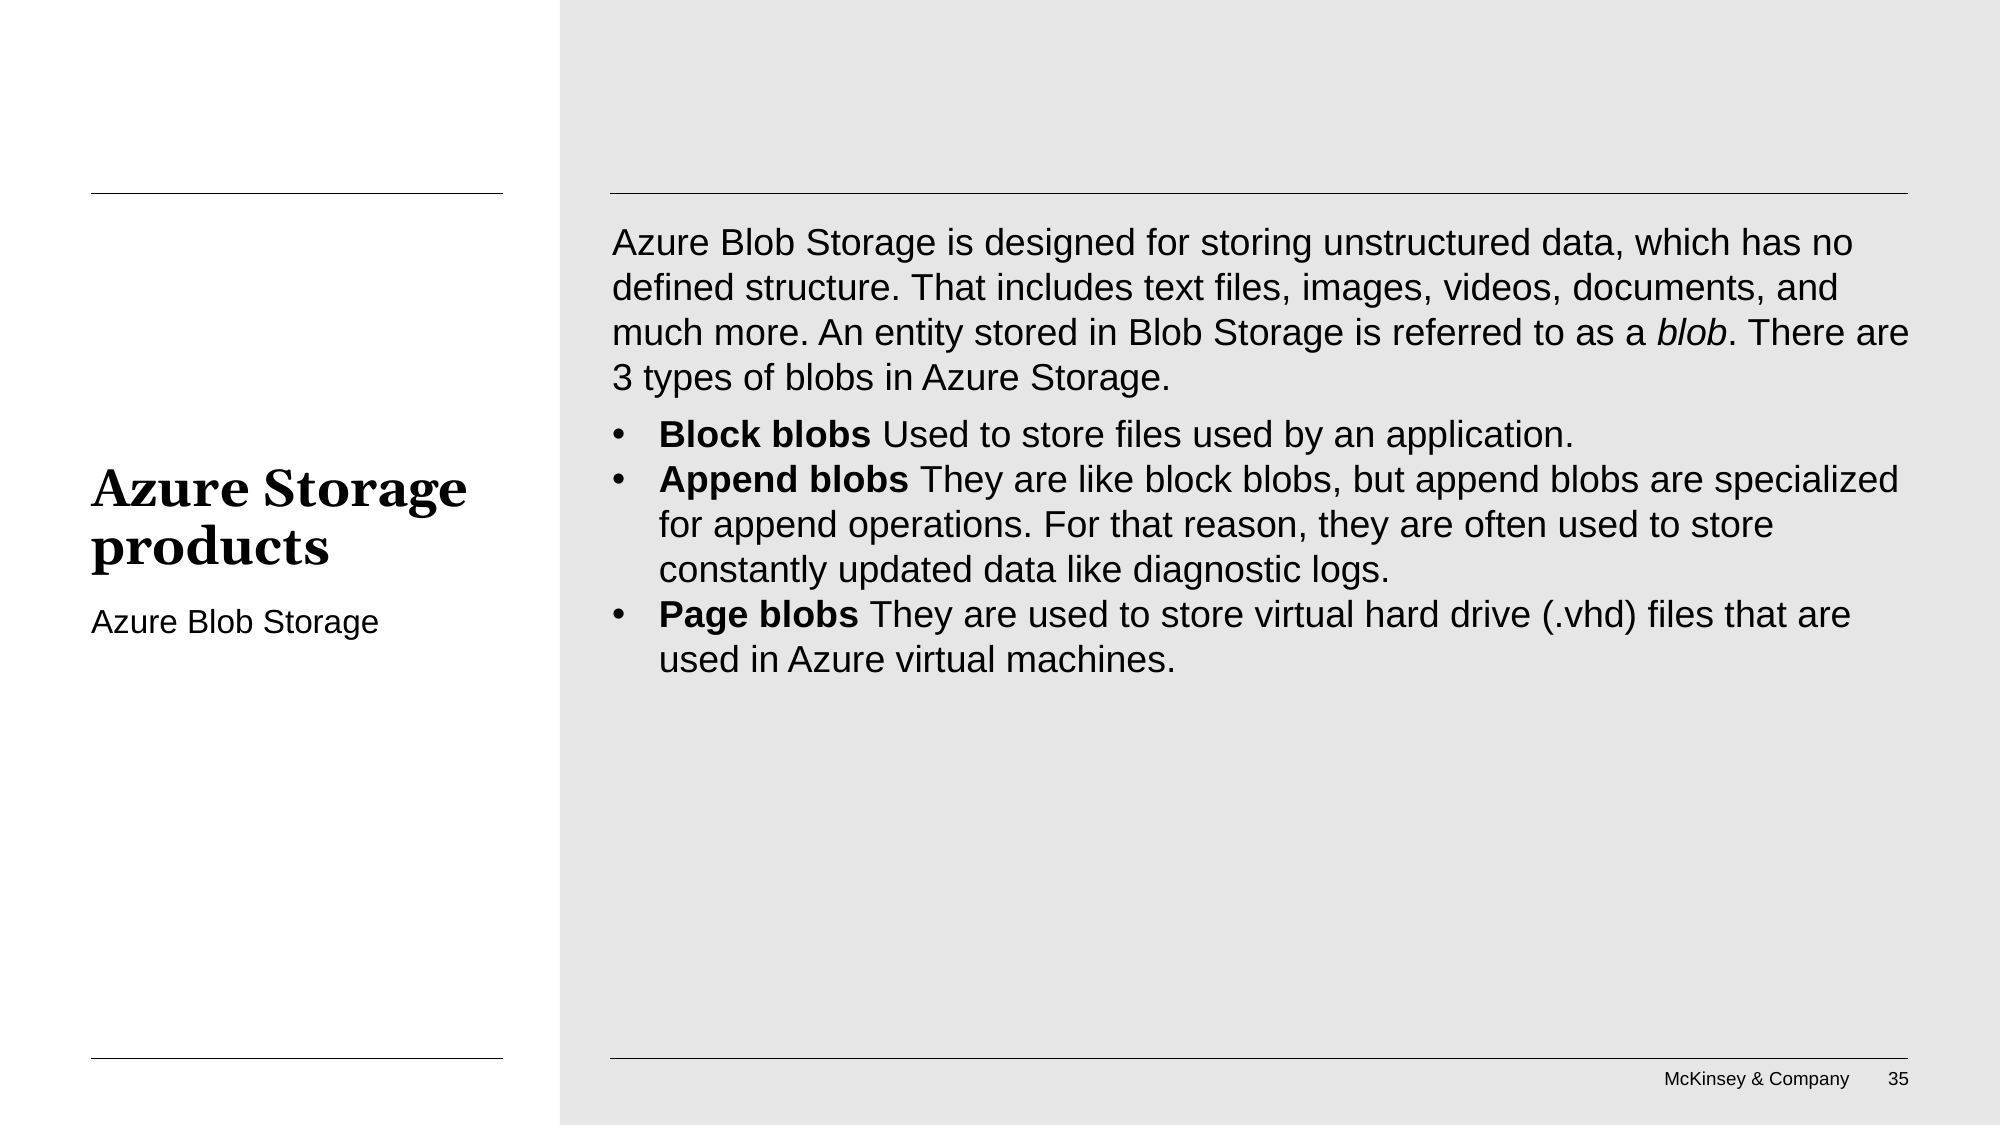

Azure Blob Storage is designed for storing unstructured data, which has no defined structure. That includes text files, images, videos, documents, and much more. An entity stored in Blob Storage is referred to as a blob. There are 3 types of blobs in Azure Storage.
Block blobs Used to store files used by an application.
Append blobs They are like block blobs, but append blobs are specialized for append operations. For that reason, they are often used to store constantly updated data like diagnostic logs.
Page blobs They are used to store virtual hard drive (.vhd) files that are used in Azure virtual machines.
# Azure Storage products
Azure Blob Storage